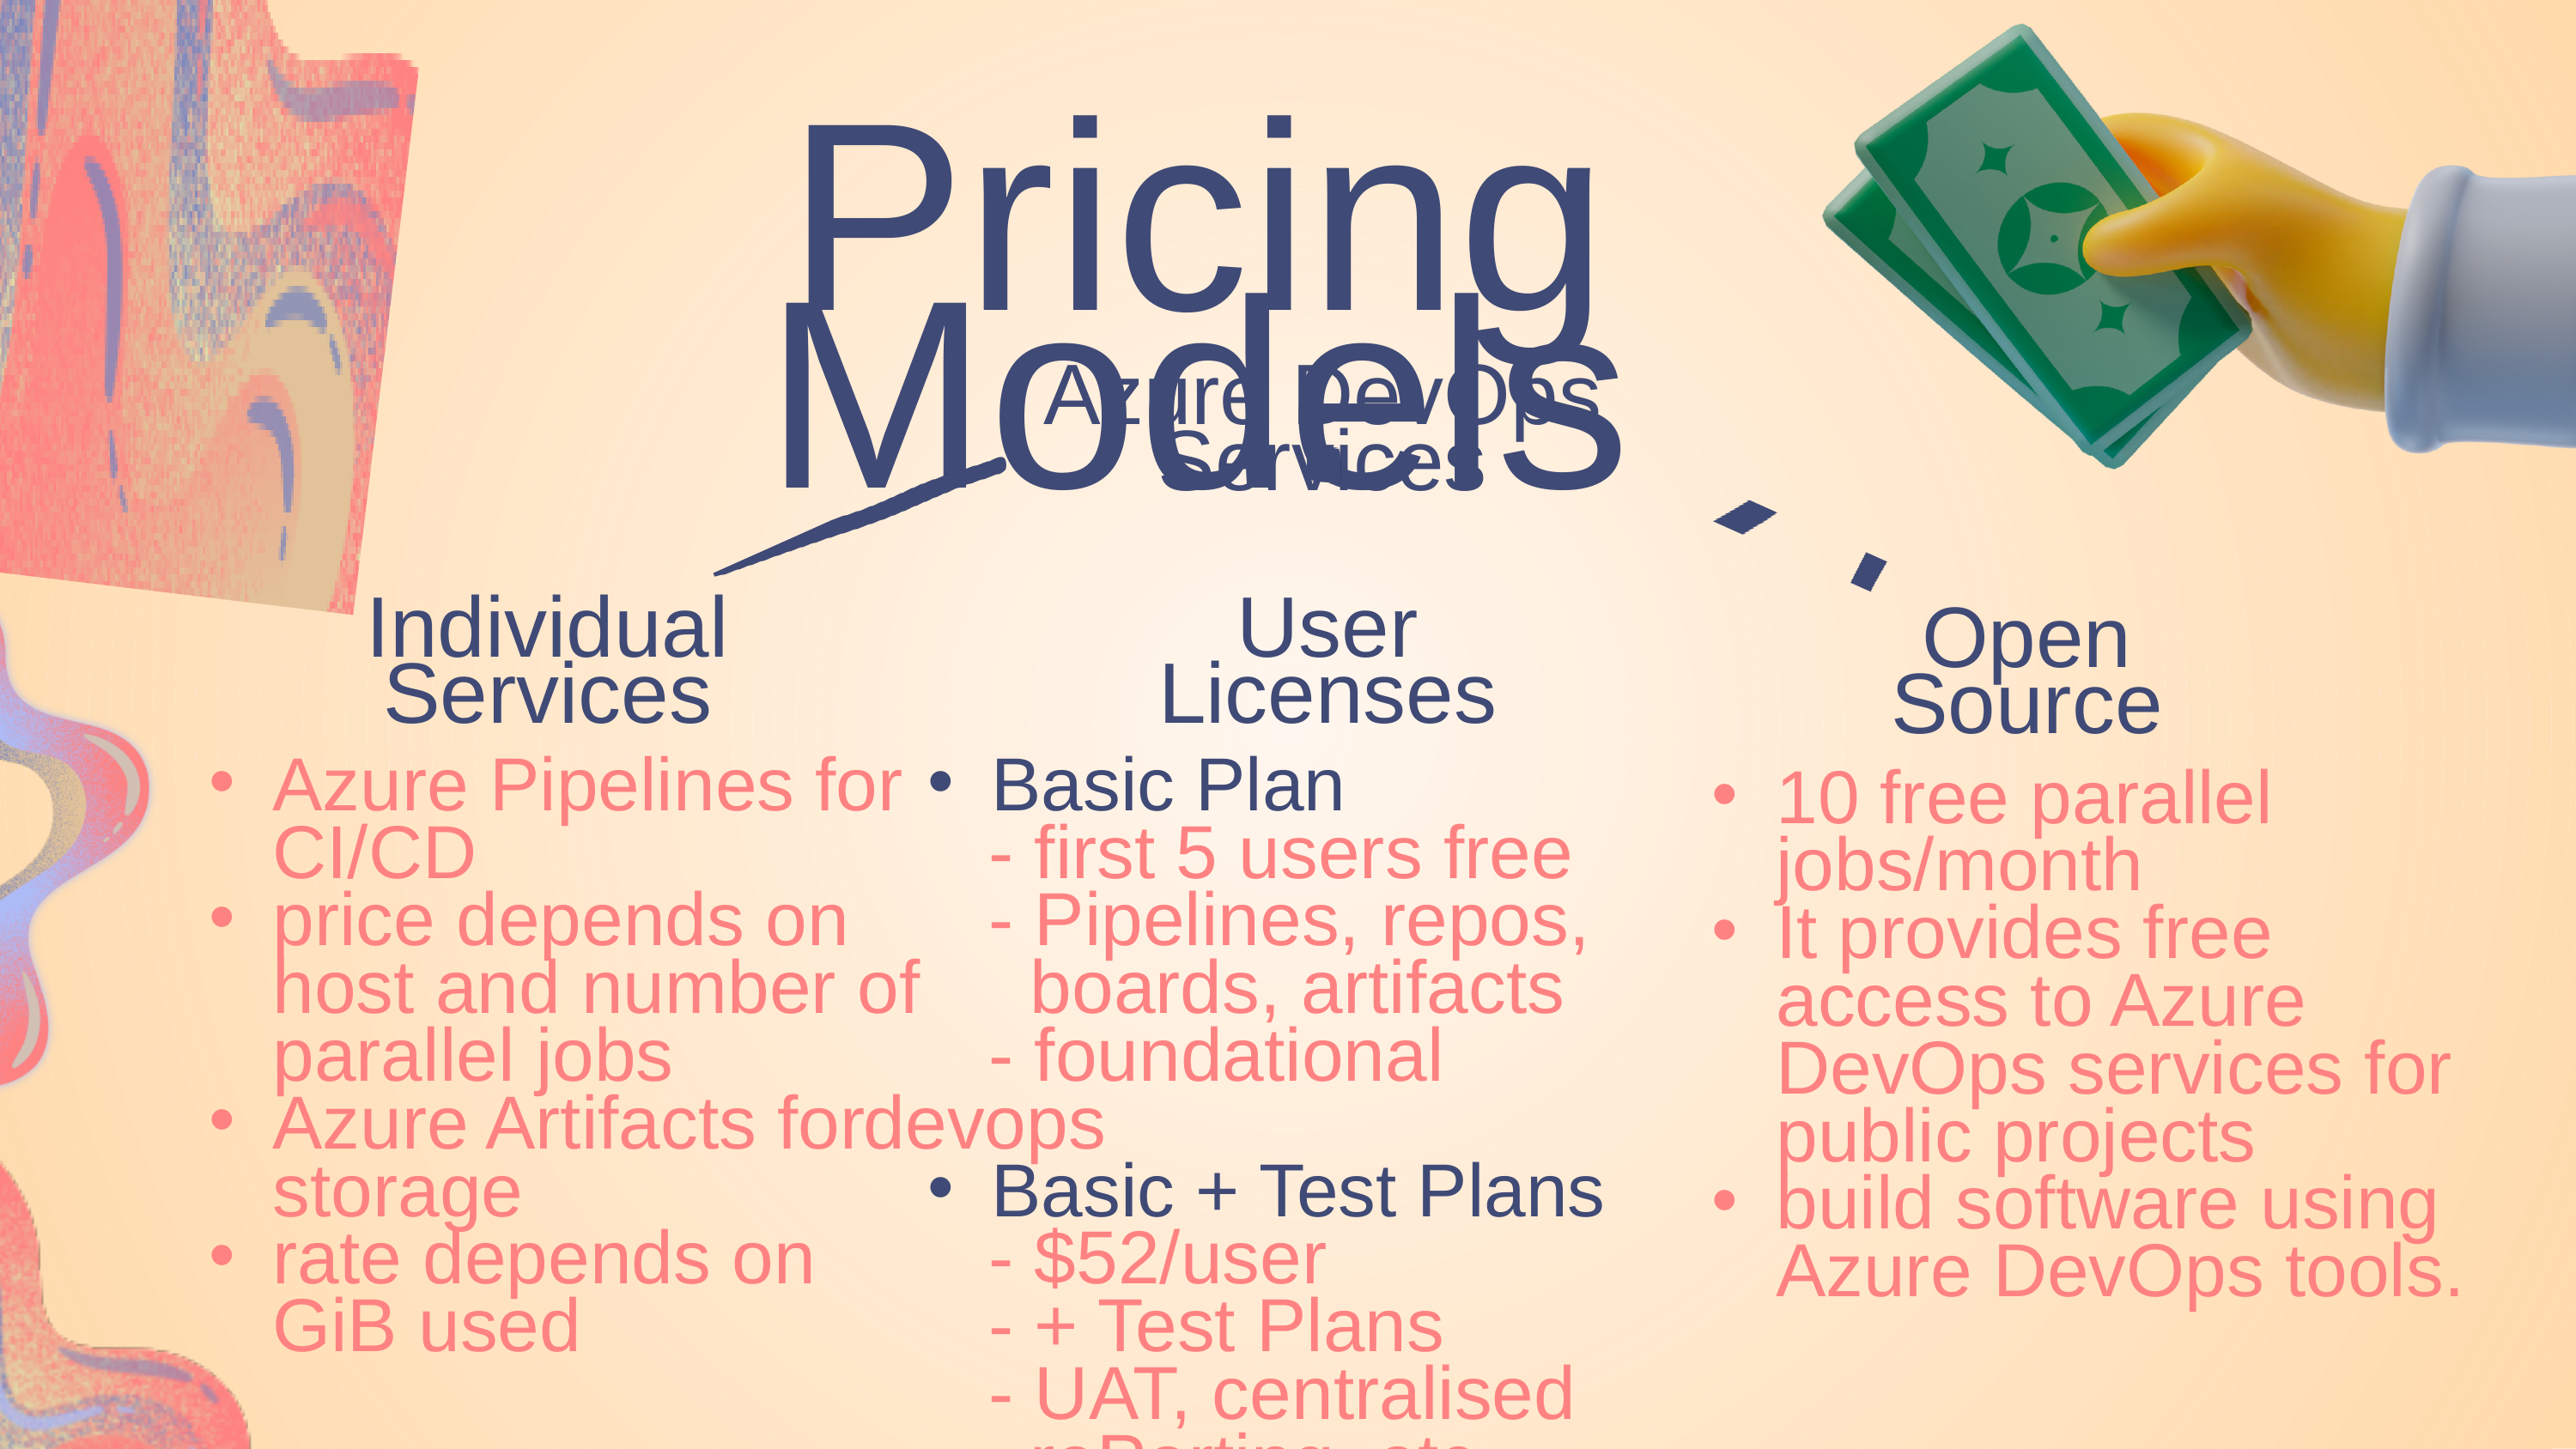

Pricing Models
Azure DevOps Services

Individual
Services
User
Licenses
Open
Source
Azure Pipelines for CI/CD
price depends on host and number of parallel jobs
Azure Artifacts for storage
rate depends on GiB used

Basic Plan
      - first 5 users free
      - Pipelines, repos,
        boards, artifacts
      - foundational devops
Basic + Test Plans
      - $52/user
      - + Test Plans
      - UAT, centralised
        rePorting, etc.
10 free parallel jobs/month
It provides free access to Azure DevOps services for public projects
build software using Azure DevOps tools.